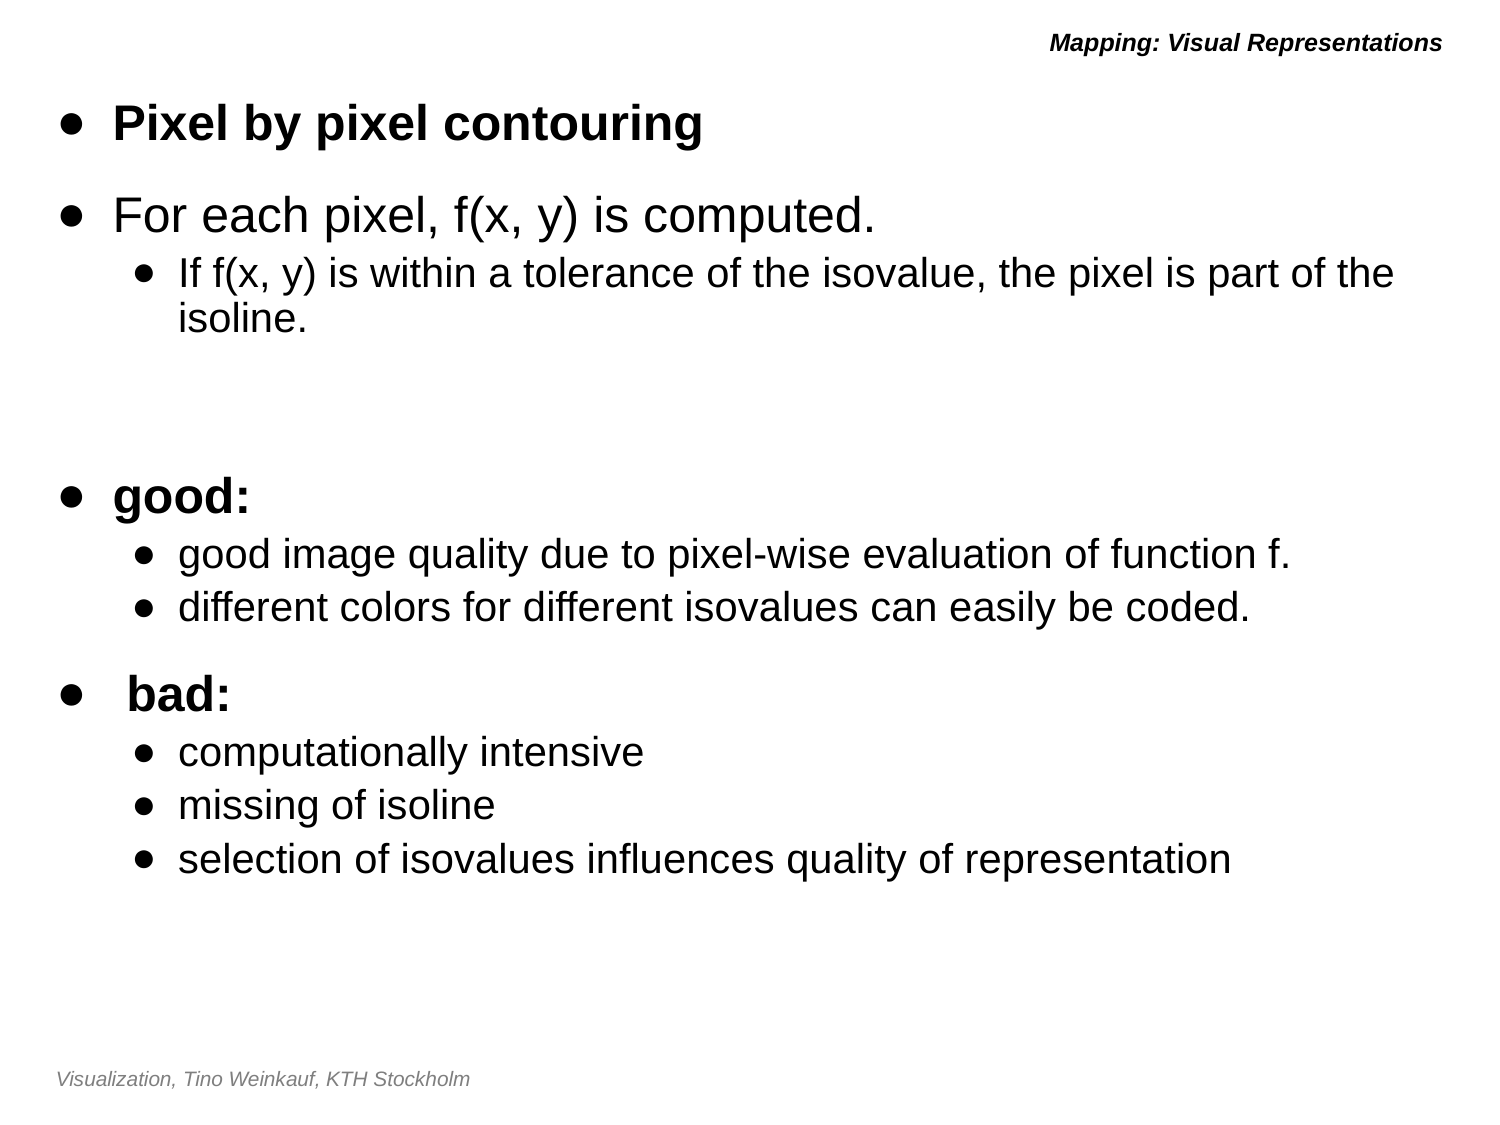

# Mapping: Visual Representations
Pixel by pixel contouring
For each pixel, f(x, y) is computed.
If f(x, y) is within a tolerance of the isovalue, the pixel is part of the isoline.

good:
good image quality due to pixel-wise evaluation of function f.
different colors for different isovalues can easily be coded.
 bad:
computationally intensive
missing of isoline
selection of isovalues influences quality of representation